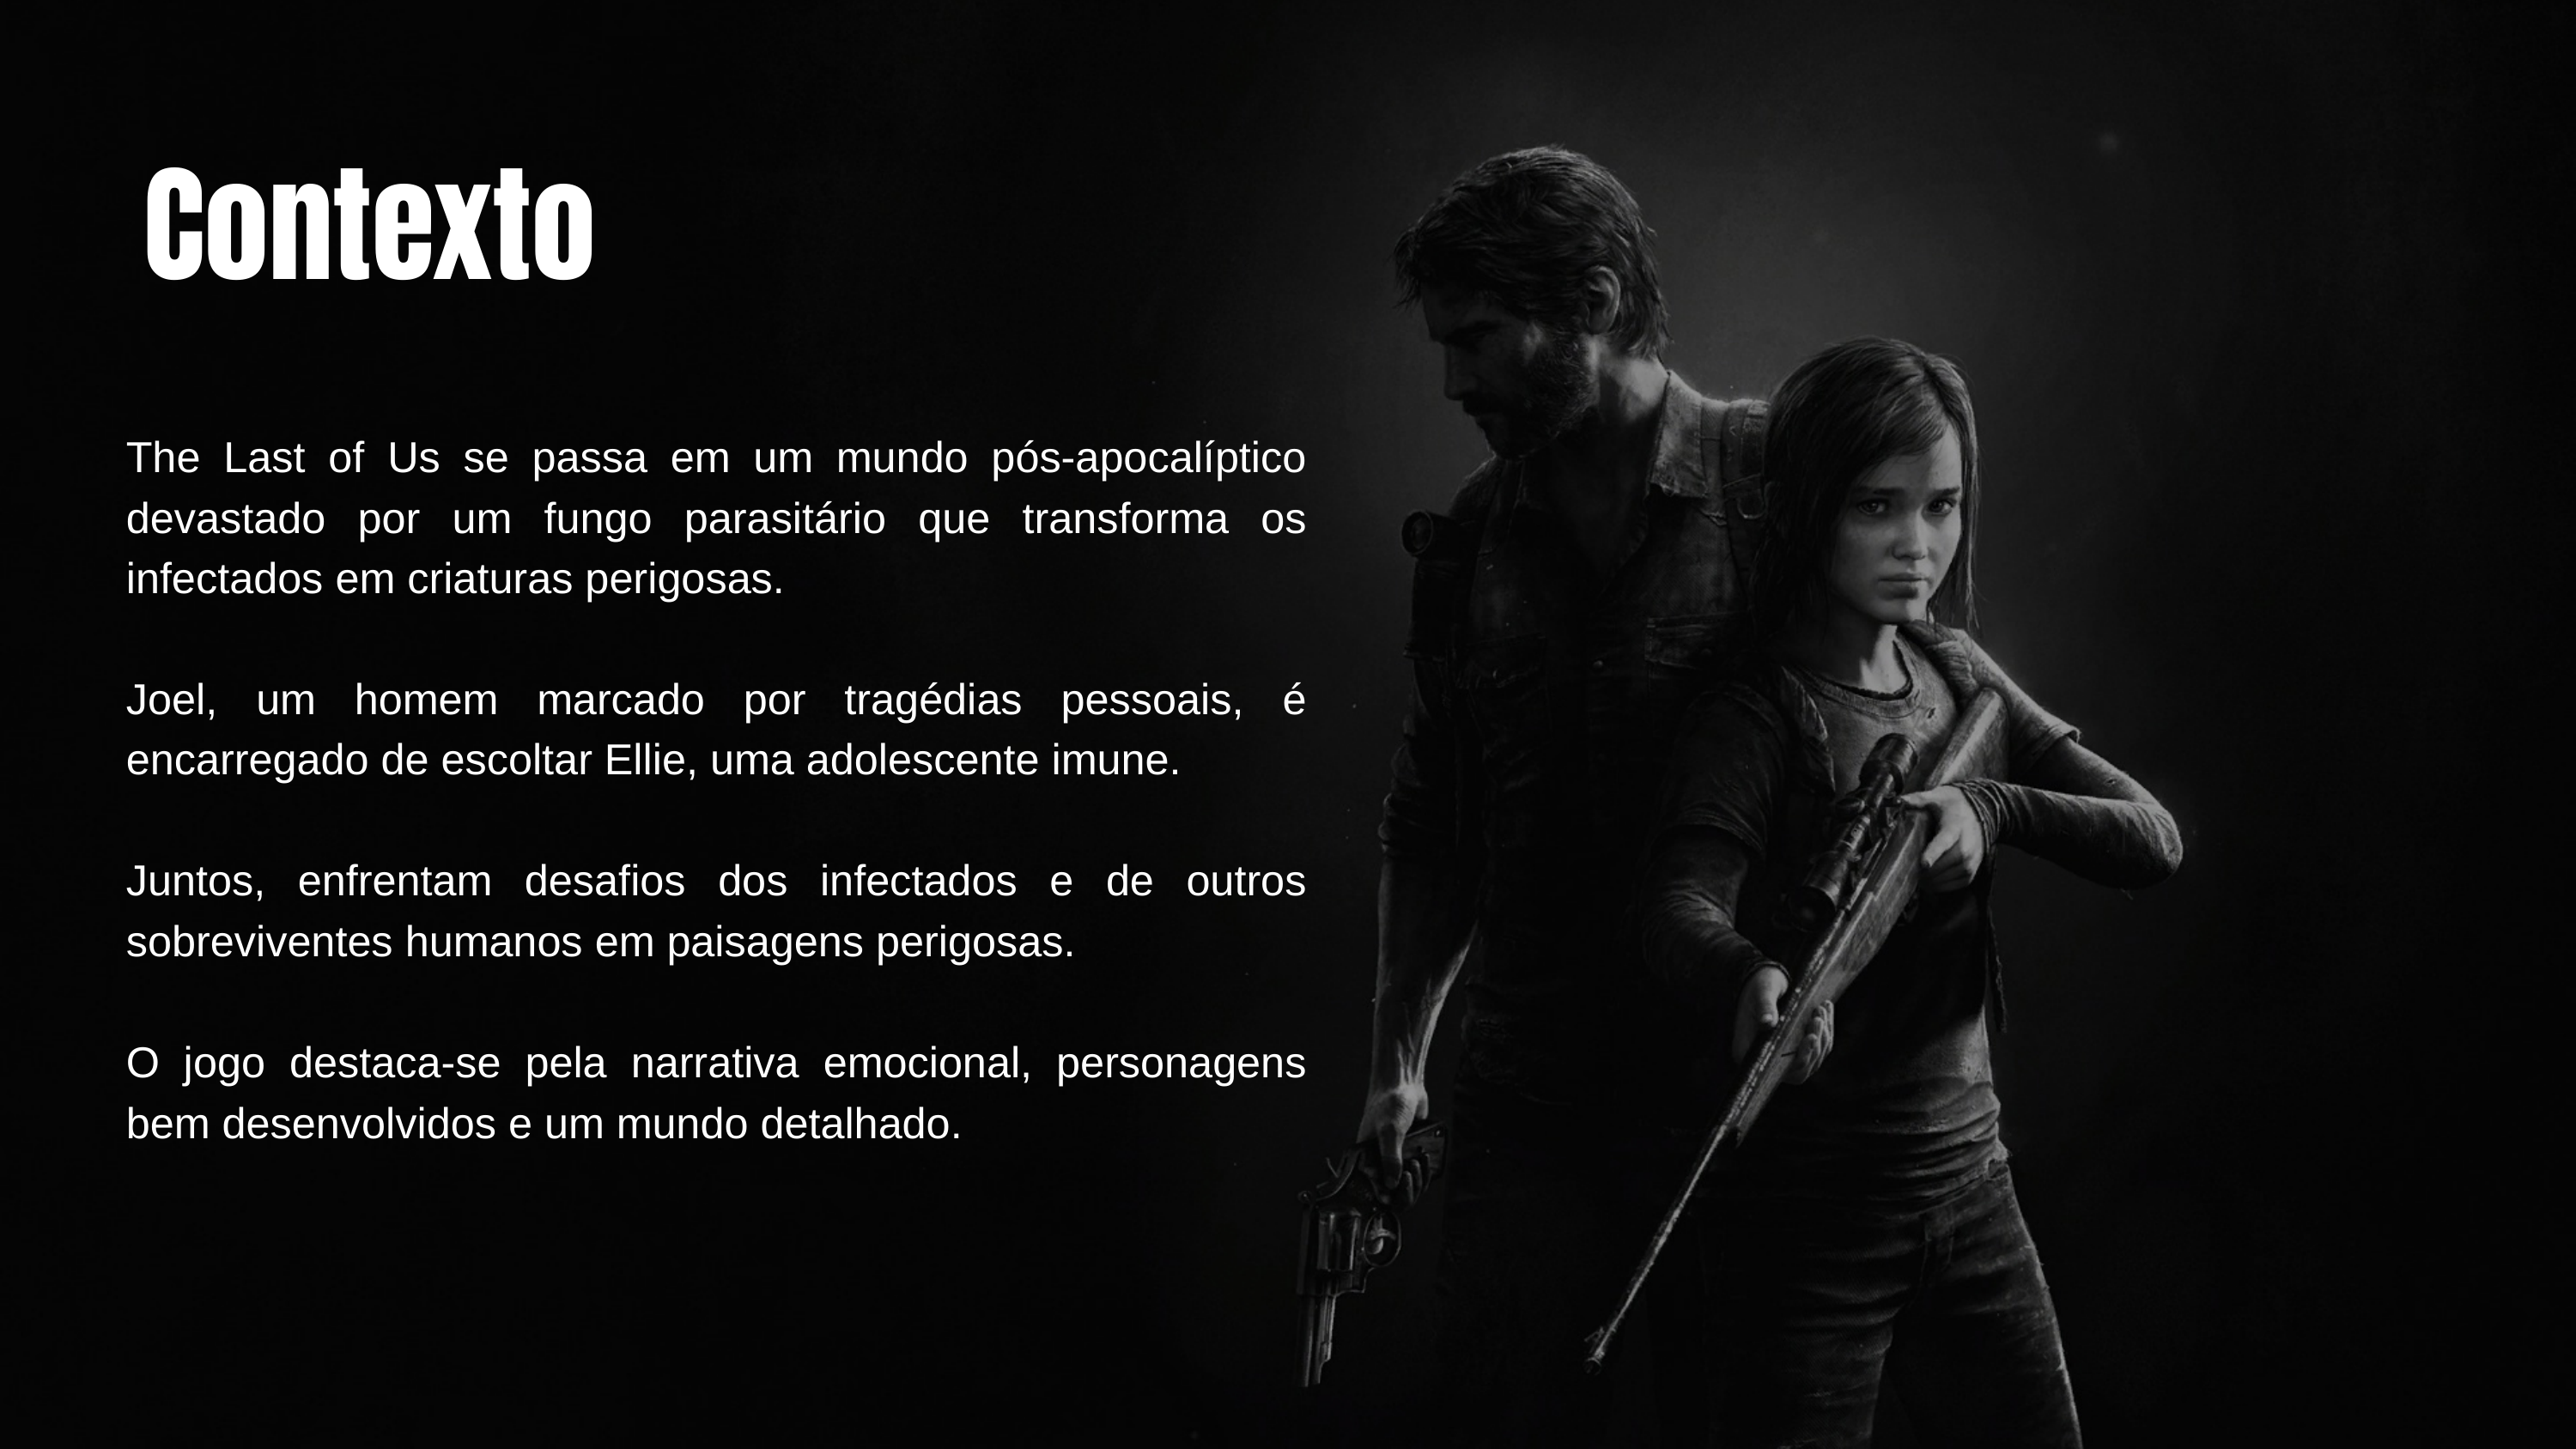

Contexto
The Last of Us se passa em um mundo pós-apocalíptico devastado por um fungo parasitário que transforma os infectados em criaturas perigosas.

Joel, um homem marcado por tragédias pessoais, é encarregado de escoltar Ellie, uma adolescente imune.

Juntos, enfrentam desafios dos infectados e de outros sobreviventes humanos em paisagens perigosas.

O jogo destaca-se pela narrativa emocional, personagens bem desenvolvidos e um mundo detalhado.